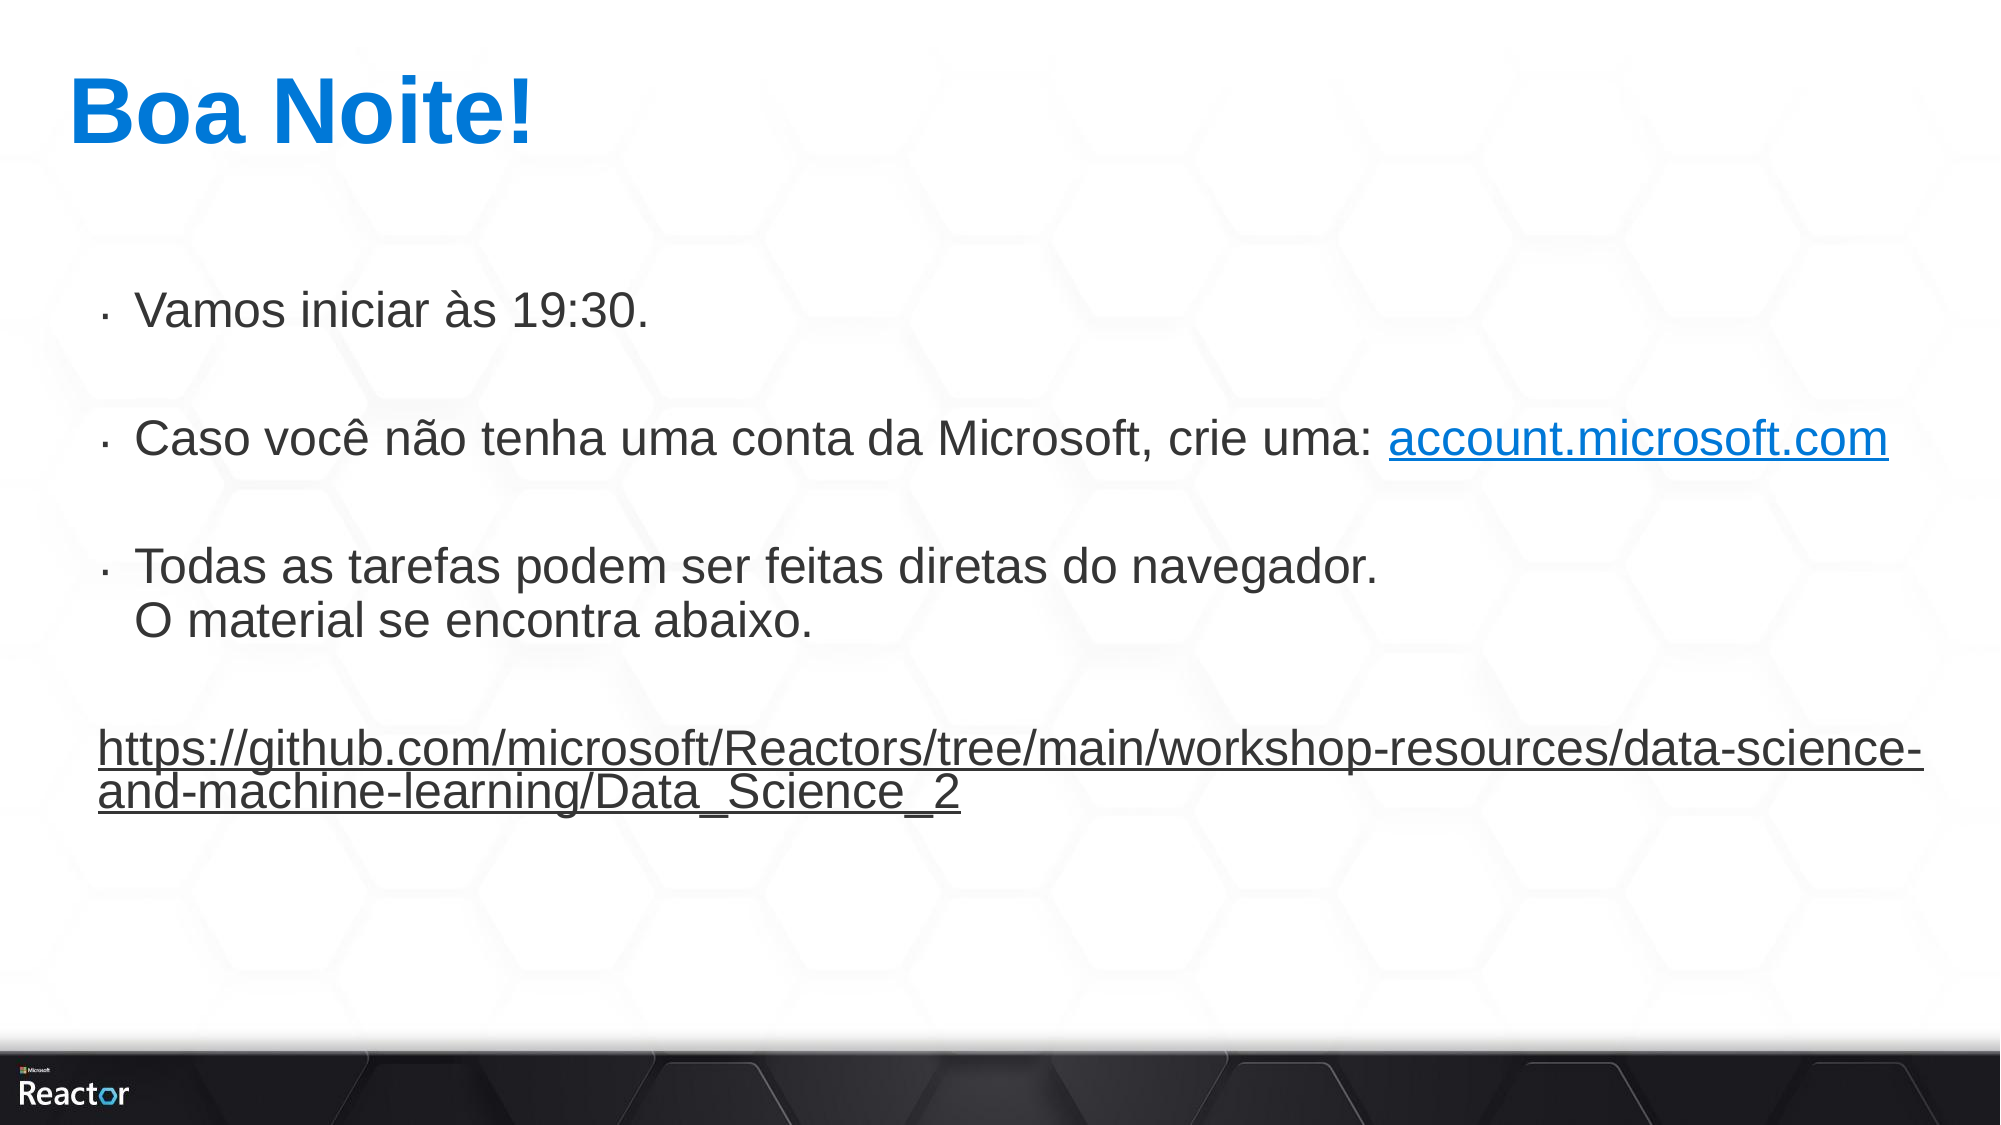

# Boa Noite!
Vamos iniciar às 19:30.

Caso você não tenha uma conta da Microsoft, crie uma: account.microsoft.com

Todas as tarefas podem ser feitas diretas do navegador.
O material se encontra abaixo.

https://github.com/microsoft/Reactors/tree/main/workshop-resources/data-science-and-machine-learning/Data_Science_2